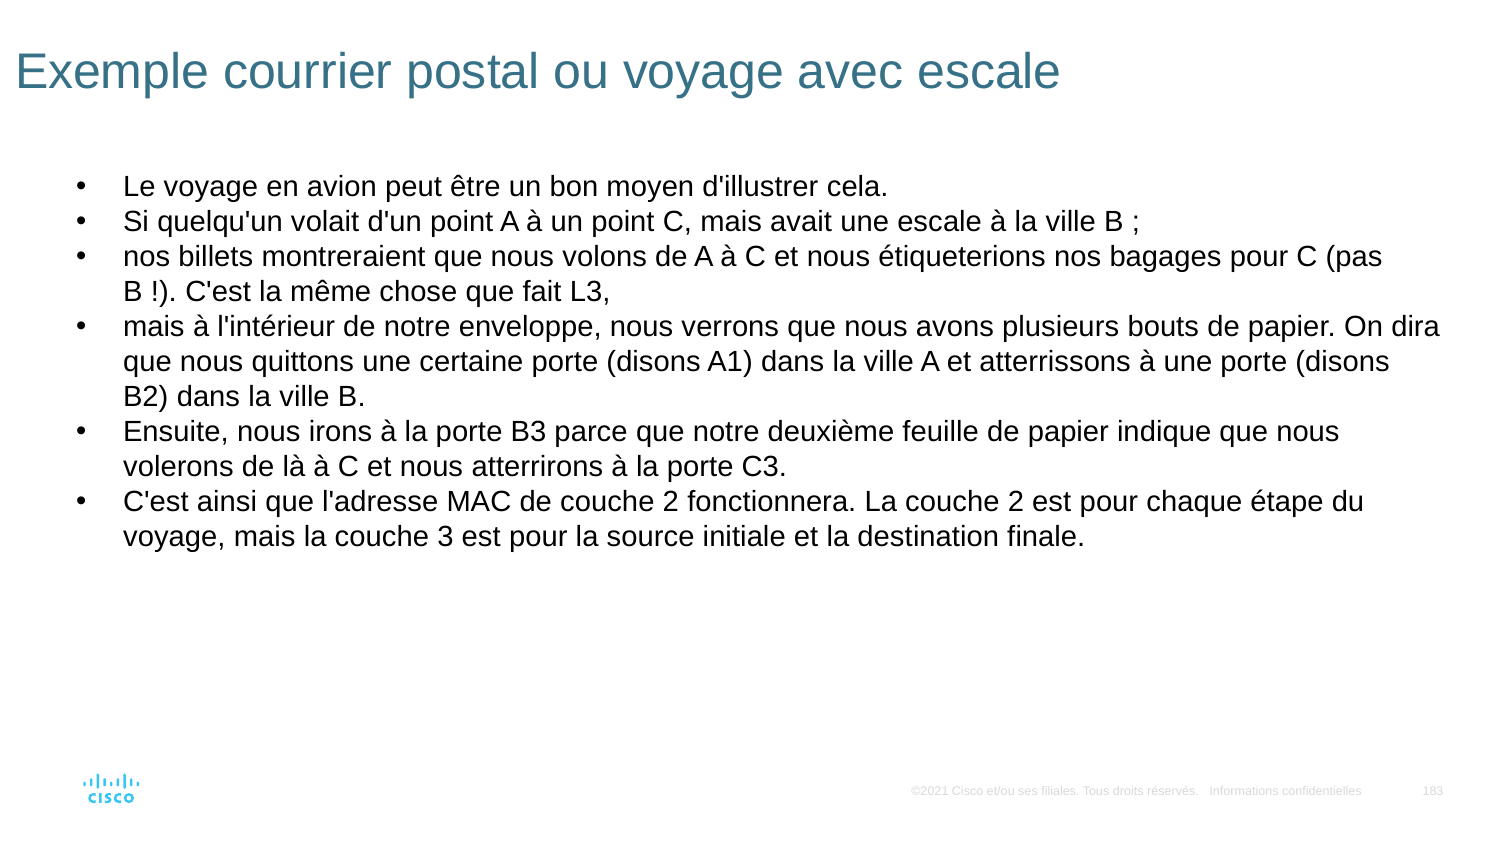

# Exemple courrier postal ou voyage avec escale
Le voyage en avion peut être un bon moyen d'illustrer cela.
Si quelqu'un volait d'un point A à un point C, mais avait une escale à la ville B ;
nos billets montreraient que nous volons de A à C et nous étiqueterions nos bagages pour C (pas B !). C'est la même chose que fait L3,
mais à l'intérieur de notre enveloppe, nous verrons que nous avons plusieurs bouts de papier. On dira que nous quittons une certaine porte (disons A1) dans la ville A et atterrissons à une porte (disons B2) dans la ville B.
Ensuite, nous irons à la porte B3 parce que notre deuxième feuille de papier indique que nous volerons de là à C et nous atterrirons à la porte C3.
C'est ainsi que l'adresse MAC de couche 2 fonctionnera. La couche 2 est pour chaque étape du voyage, mais la couche 3 est pour la source initiale et la destination finale.